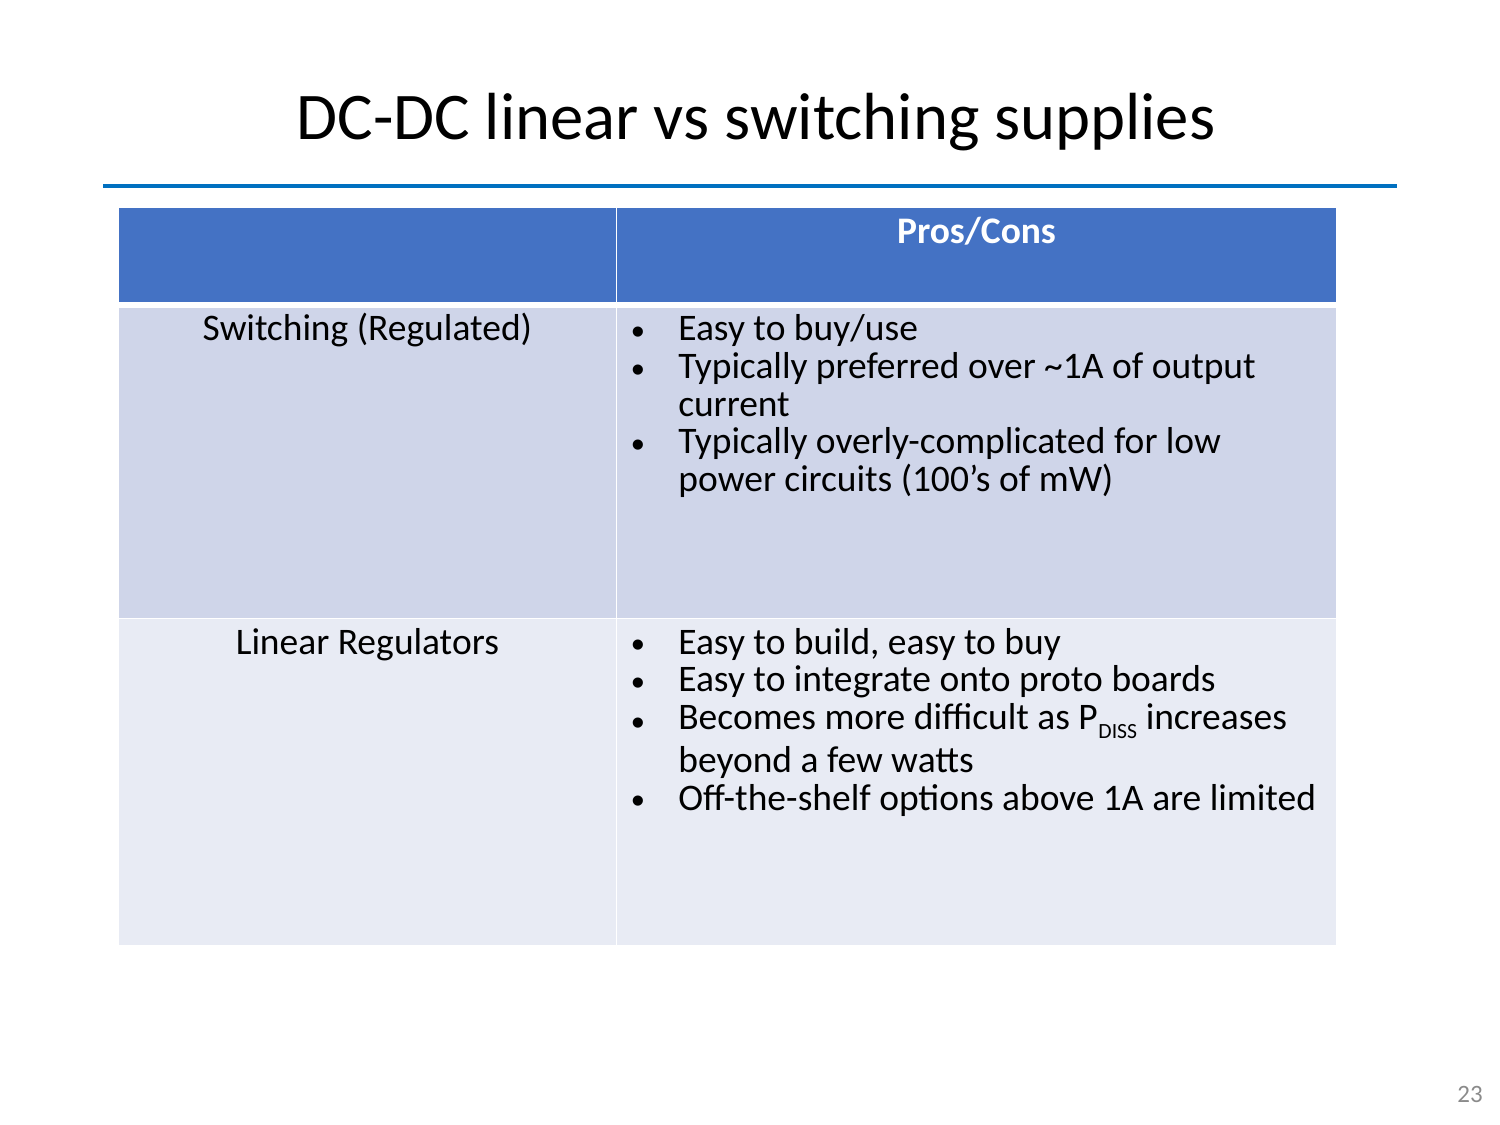

# DC-DC linear vs switching supplies
|  | Pros/Cons |
| --- | --- |
| Switching (Regulated) | Easy to buy/use Typically preferred over ~1A of output current Typically overly-complicated for low power circuits (100’s of mW) |
| Linear Regulators | Easy to build, easy to buy Easy to integrate onto proto boards Becomes more difficult as PDISS increases beyond a few watts Off-the-shelf options above 1A are limited |
23